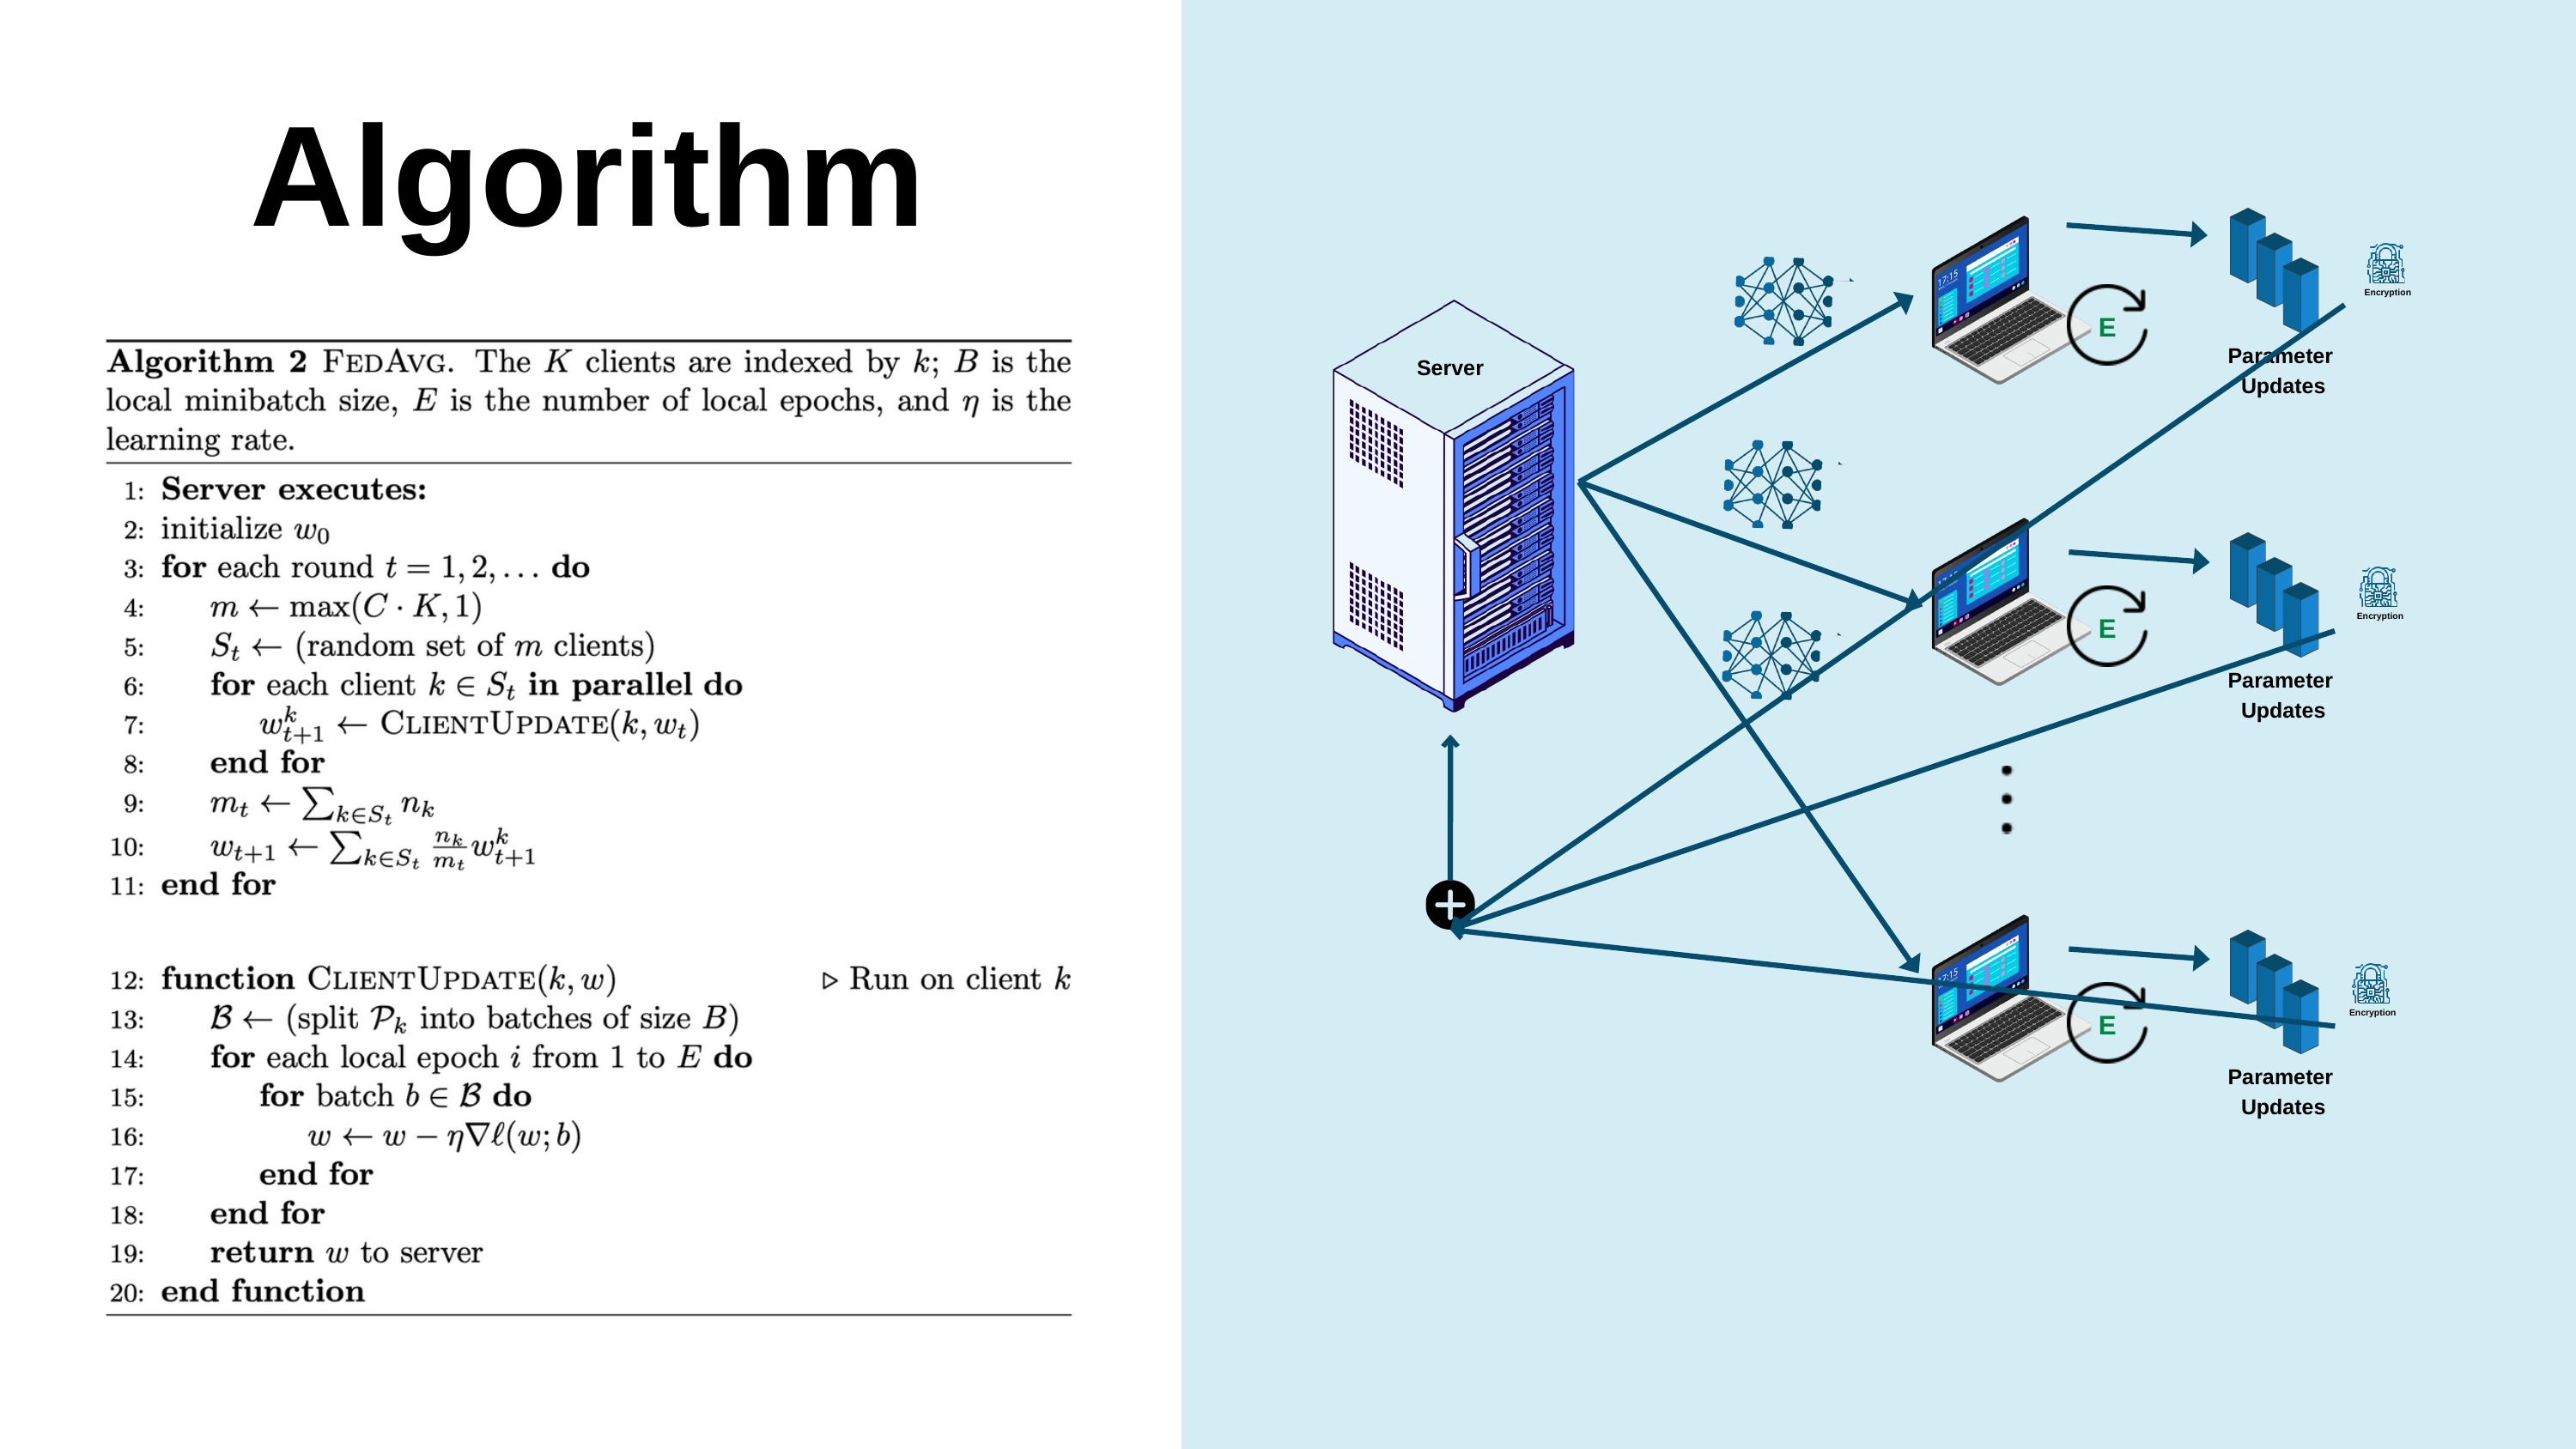

Algorithm

Encryption

E

Parameter
Updates
Server

E
Encryption

Parameter
Updates

E
Encryption
Parameter
Updates